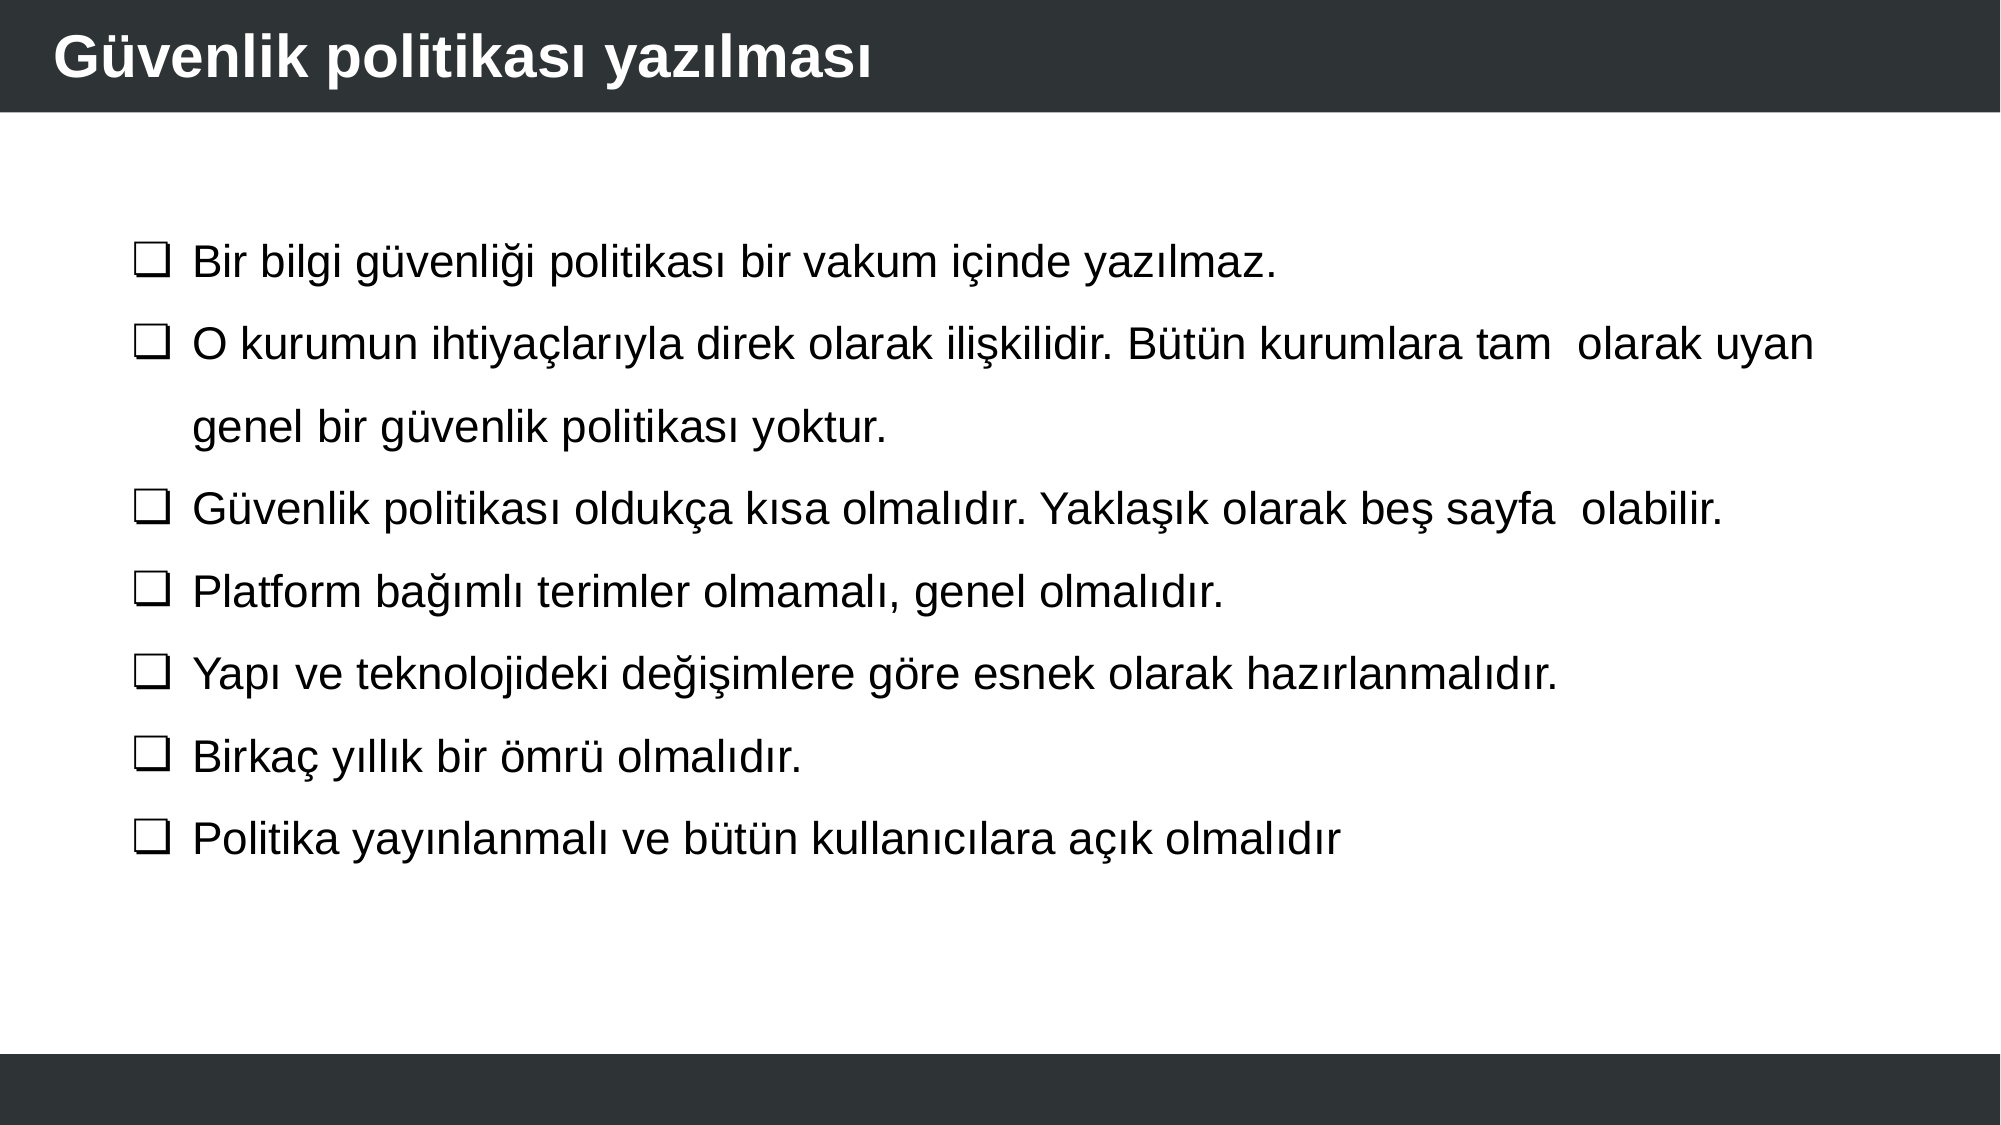

# Güvenlik politikası yazılması
Bir bilgi güvenliği politikası bir vakum içinde yazılmaz.
O kurumun ihtiyaçlarıyla direk olarak ilişkilidir. Bütün kurumlara tam  olarak uyan genel bir güvenlik politikası yoktur.
Güvenlik politikası oldukça kısa olmalıdır. Yaklaşık olarak beş sayfa  olabilir.
Platform bağımlı terimler olmamalı, genel olmalıdır.
Yapı ve teknolojideki değişimlere göre esnek olarak hazırlanmalıdır.
Birkaç yıllık bir ömrü olmalıdır.
Politika yayınlanmalı ve bütün kullanıcılara açık olmalıdır